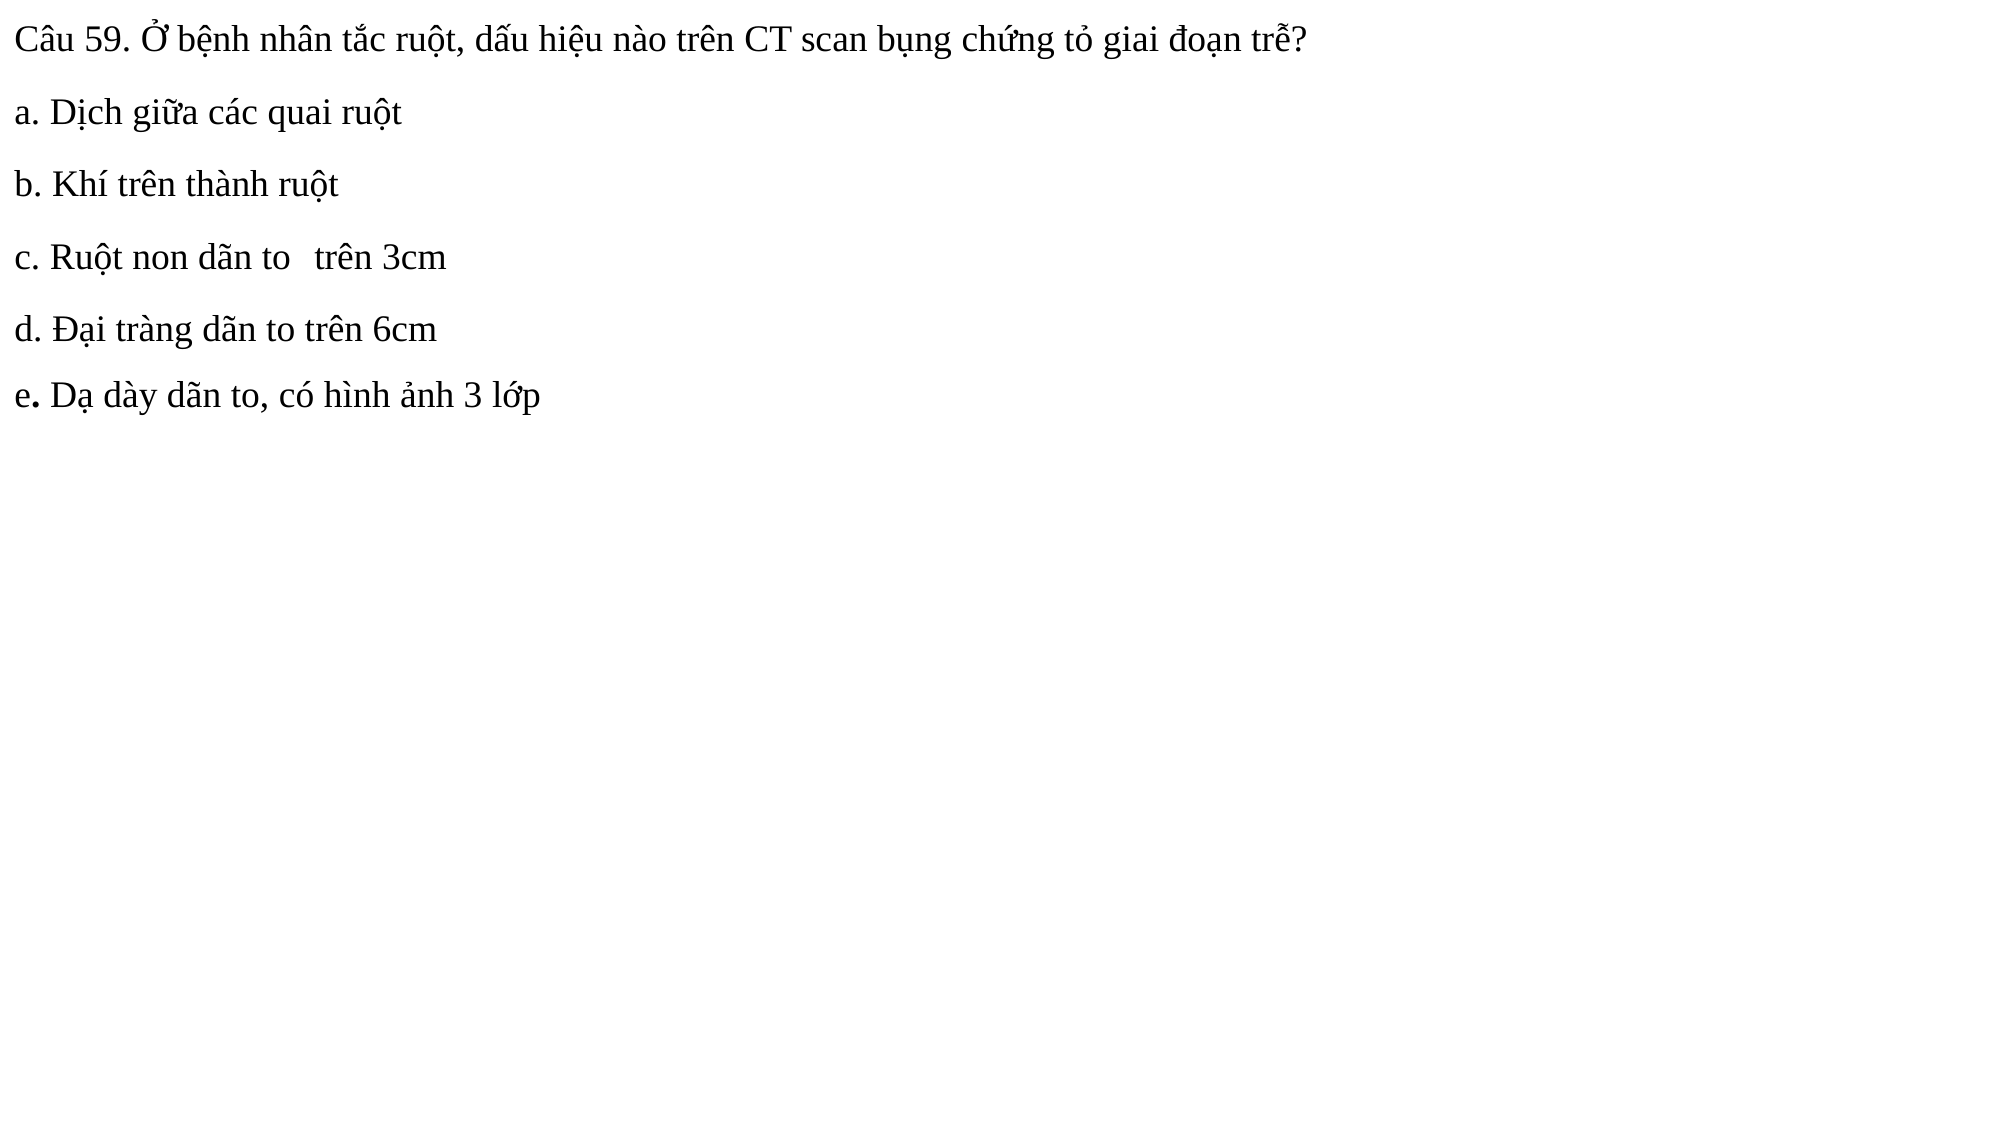

Câu 59. Ở bệnh nhân tắc ruột, dấu hiệu nào trên CT scan bụng chứng tỏ giai đoạn trễ?
a. Dịch giữa các quai ruột
b. Khí trên thành ruột
c. Ruột non dãn to	trên 3cm
d. Đại tràng dãn to trên 6cm
e. Dạ dày dãn to, có hình ảnh 3 lớp